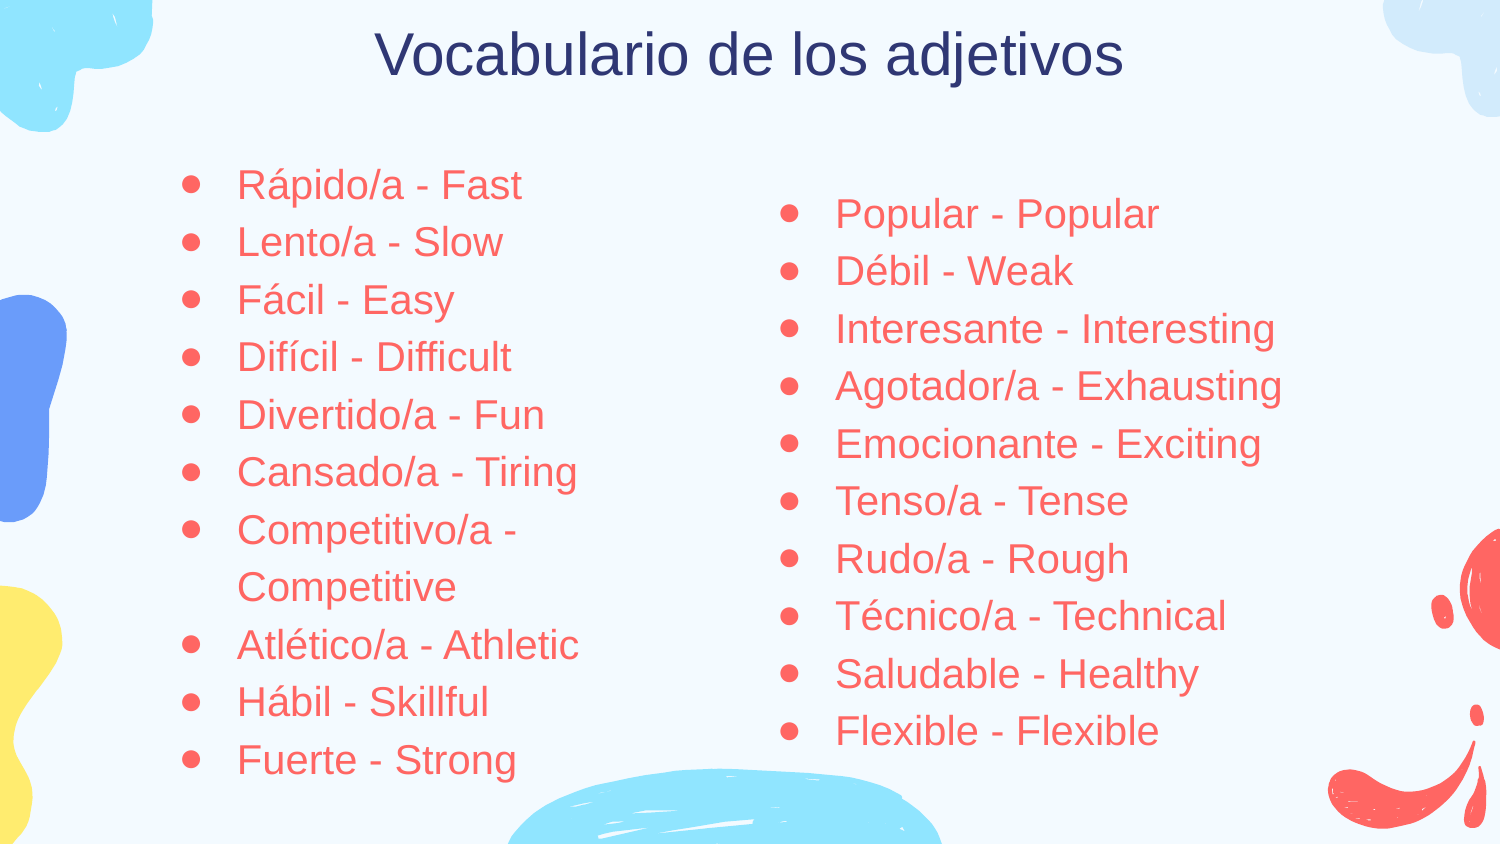

# Vocabulario de los adjetivos
Rápido/a - Fast
Lento/a - Slow
Fácil - Easy
Difícil - Difficult
Divertido/a - Fun
Cansado/a - Tiring
Competitivo/a - Competitive
Atlético/a - Athletic
Hábil - Skillful
Fuerte - Strong
Popular - Popular
Débil - Weak
Interesante - Interesting
Agotador/a - Exhausting
Emocionante - Exciting
Tenso/a - Tense
Rudo/a - Rough
Técnico/a - Technical
Saludable - Healthy
Flexible - Flexible